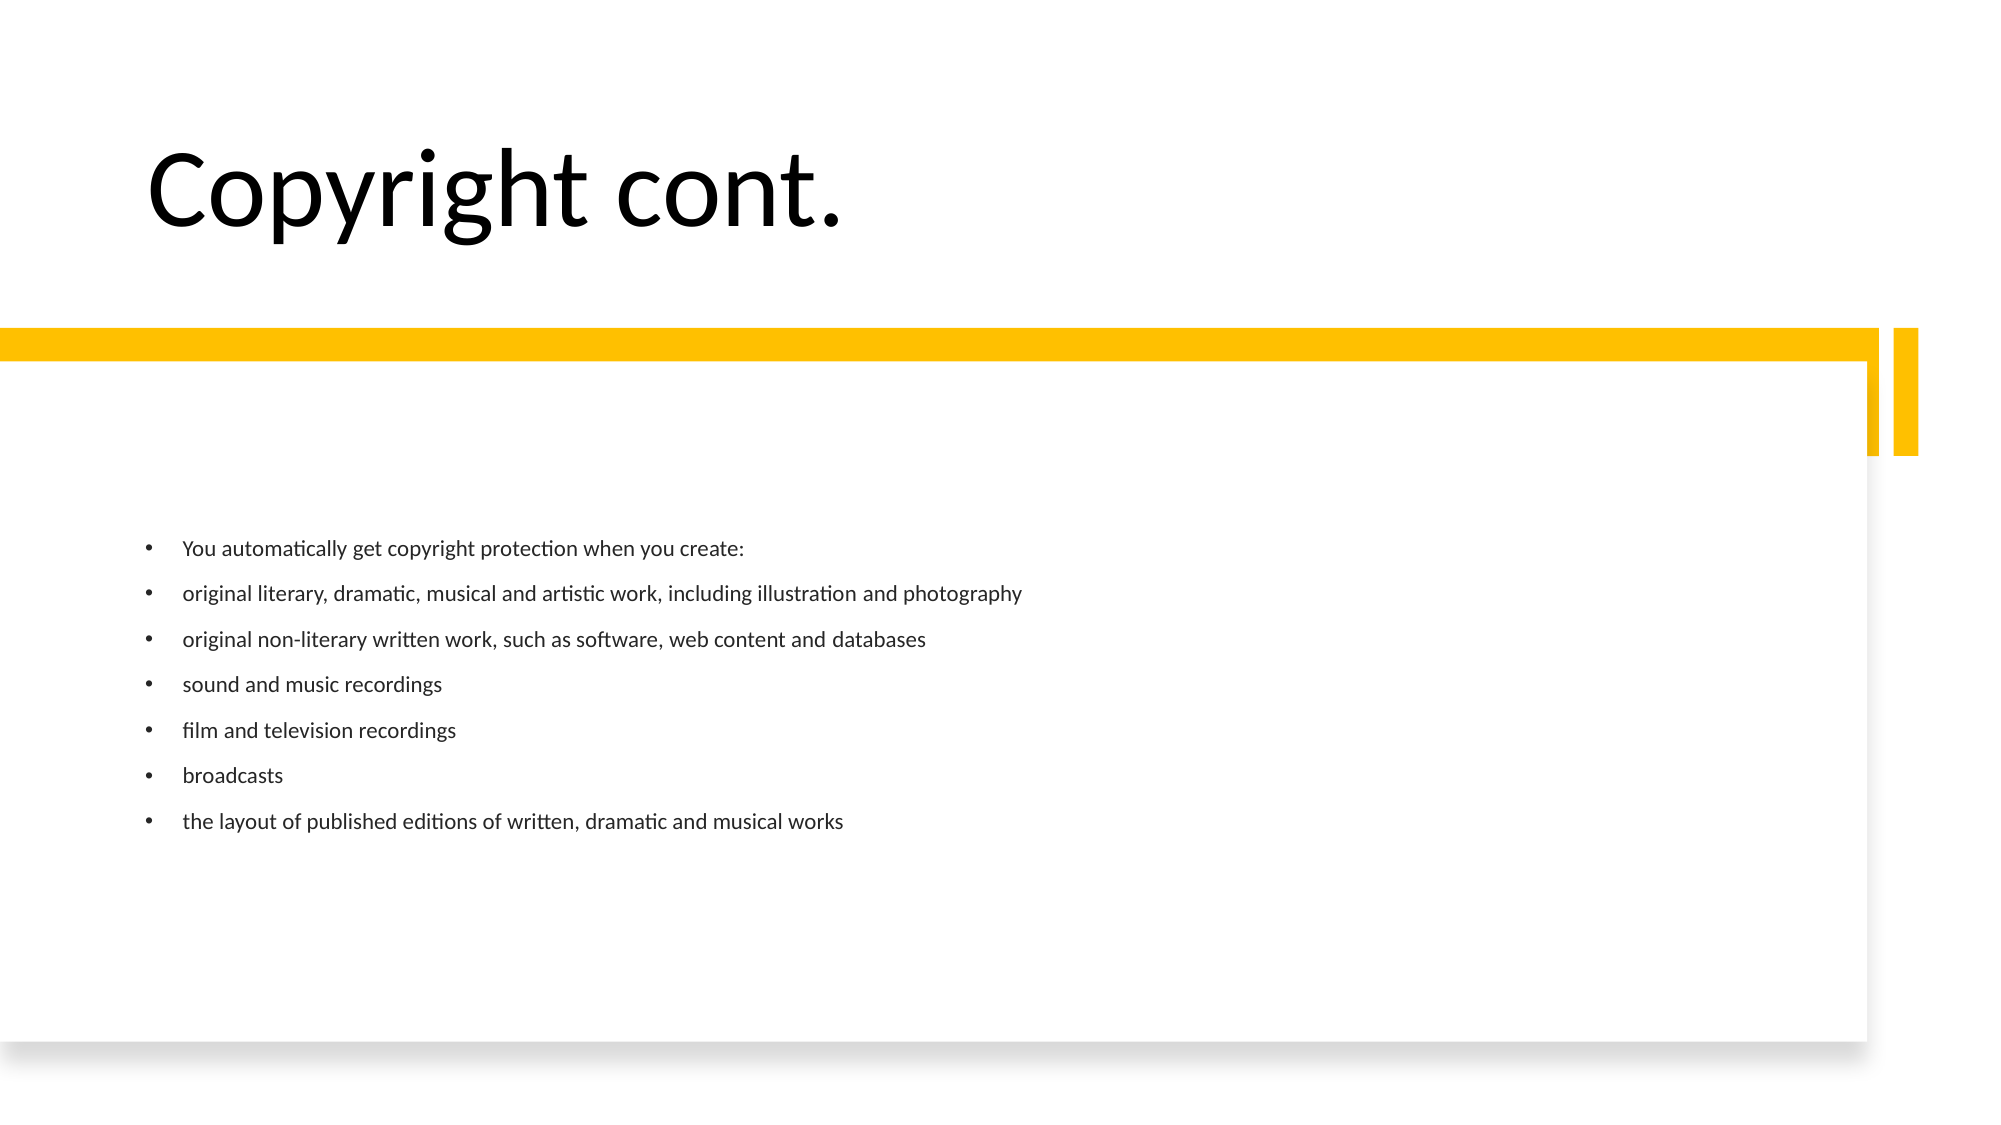

# Copyright cont.

You automatically get copyright protection when you create:​
original literary, dramatic, musical and artistic work, including illustration and photography​
original non-literary written work, such as software, web content and databases​
sound and music recordings​
film and television recordings​
broadcasts​
the layout of published editions of written, dramatic and musical works​